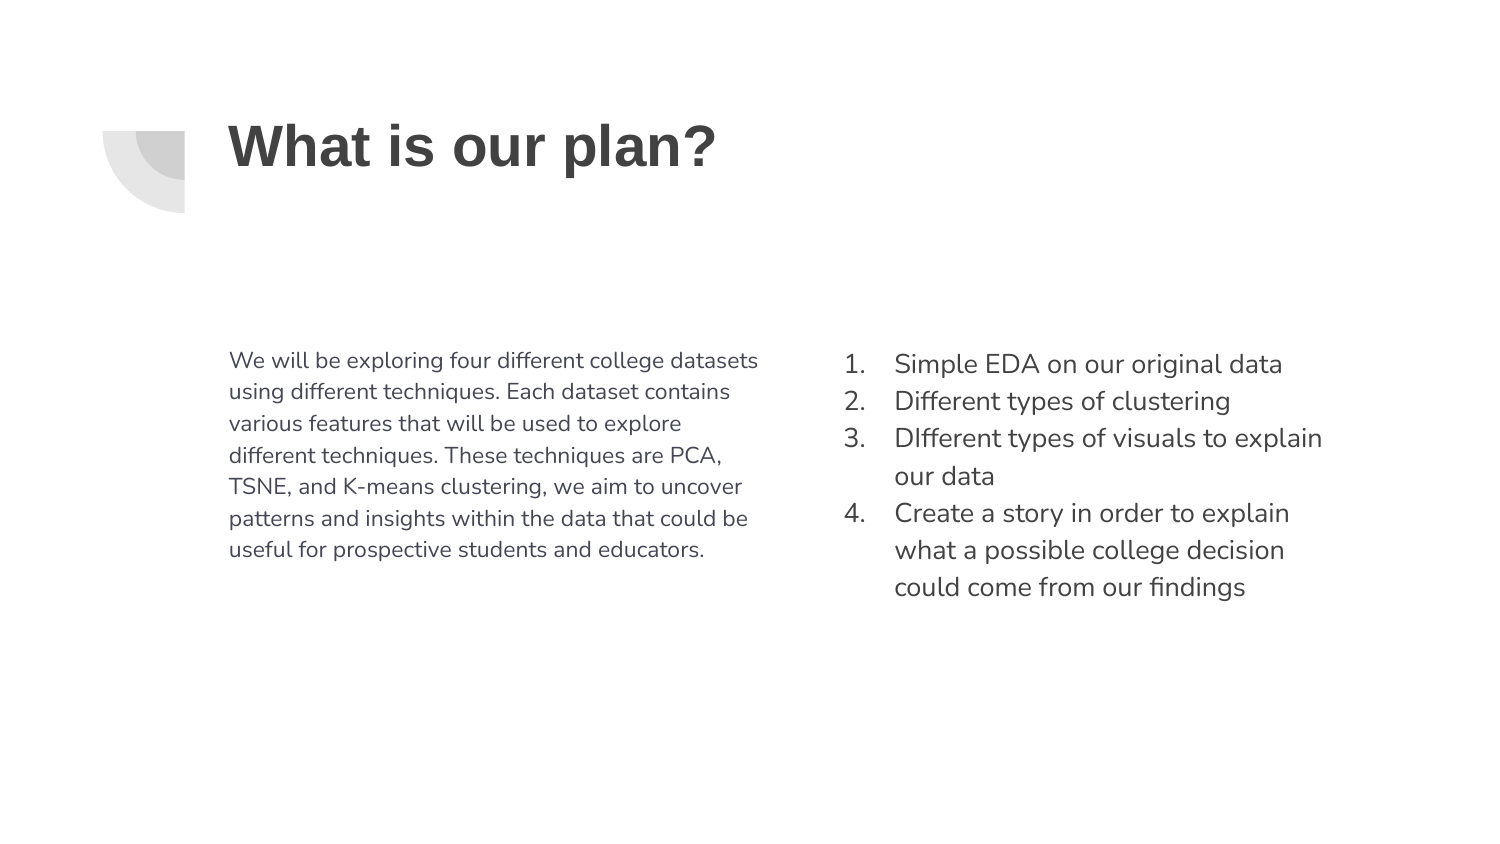

# What is our plan?
We will be exploring four different college datasets using different techniques. Each dataset contains various features that will be used to explore different techniques. These techniques are PCA, TSNE, and K-means clustering, we aim to uncover patterns and insights within the data that could be useful for prospective students and educators.
Simple EDA on our original data
Different types of clustering
DIfferent types of visuals to explain our data
Create a story in order to explain what a possible college decision could come from our findings